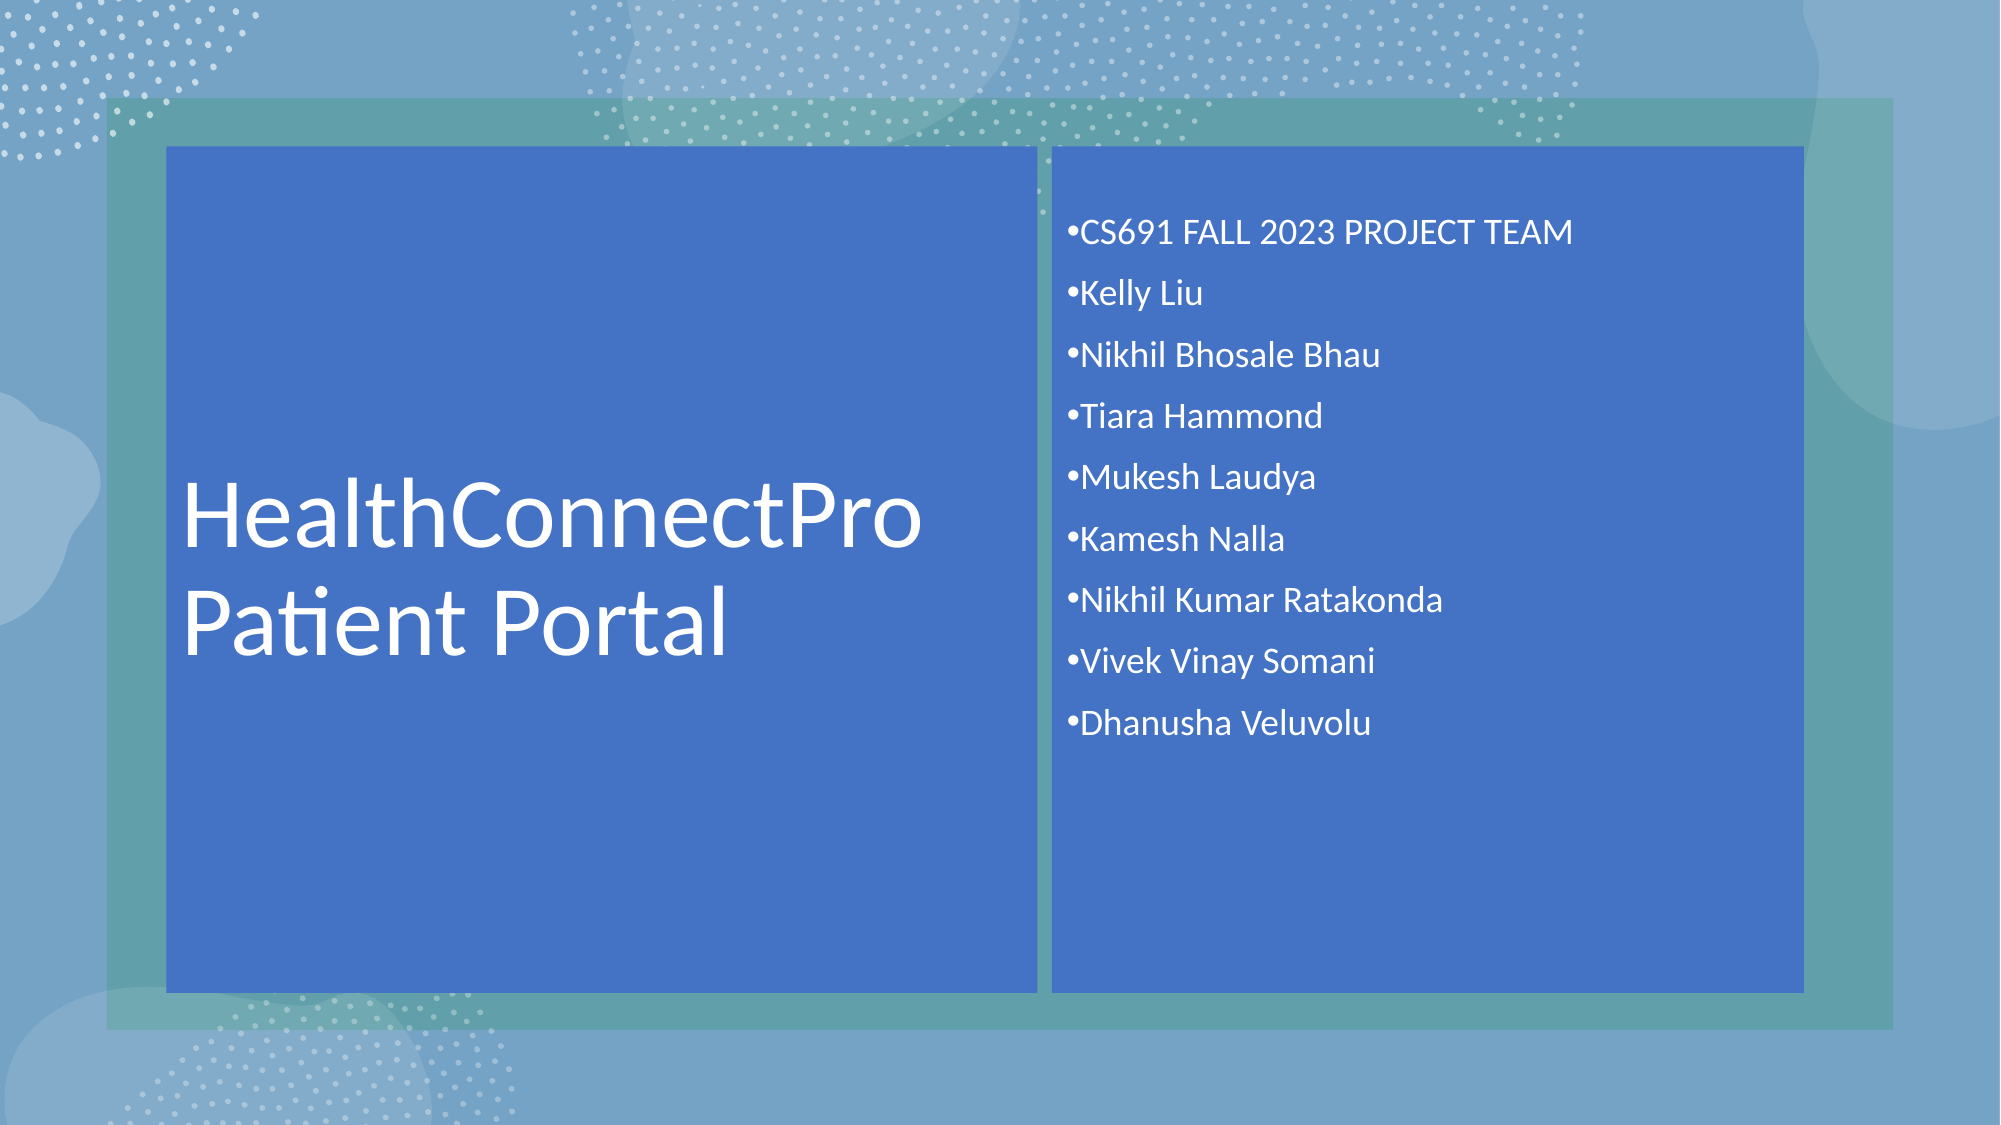

# HealthConnectPro Patient Portal
CS691 FALL 2023 PROJECT TEAM
Kelly Liu
Nikhil Bhosale Bhau
Tiara Hammond
Mukesh Laudya
Kamesh Nalla
Nikhil Kumar Ratakonda
Vivek Vinay Somani
Dhanusha Veluvolu